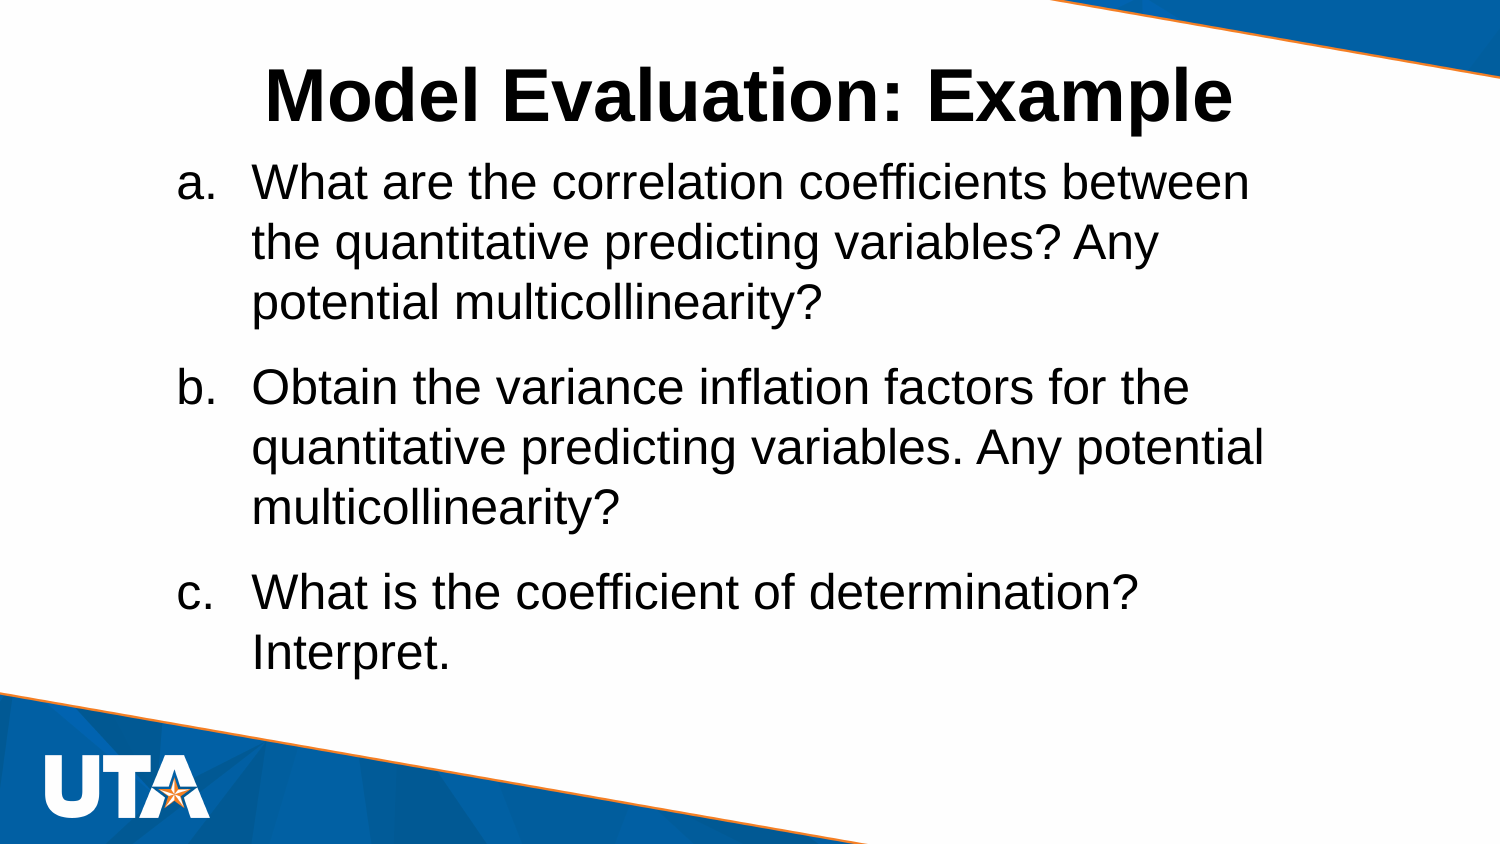

# Model Evaluation: Example
What are the correlation coefficients between the quantitative predicting variables? Any potential multicollinearity?
Obtain the variance inflation factors for the quantitative predicting variables. Any potential multicollinearity?
What is the coefficient of determination? Interpret.